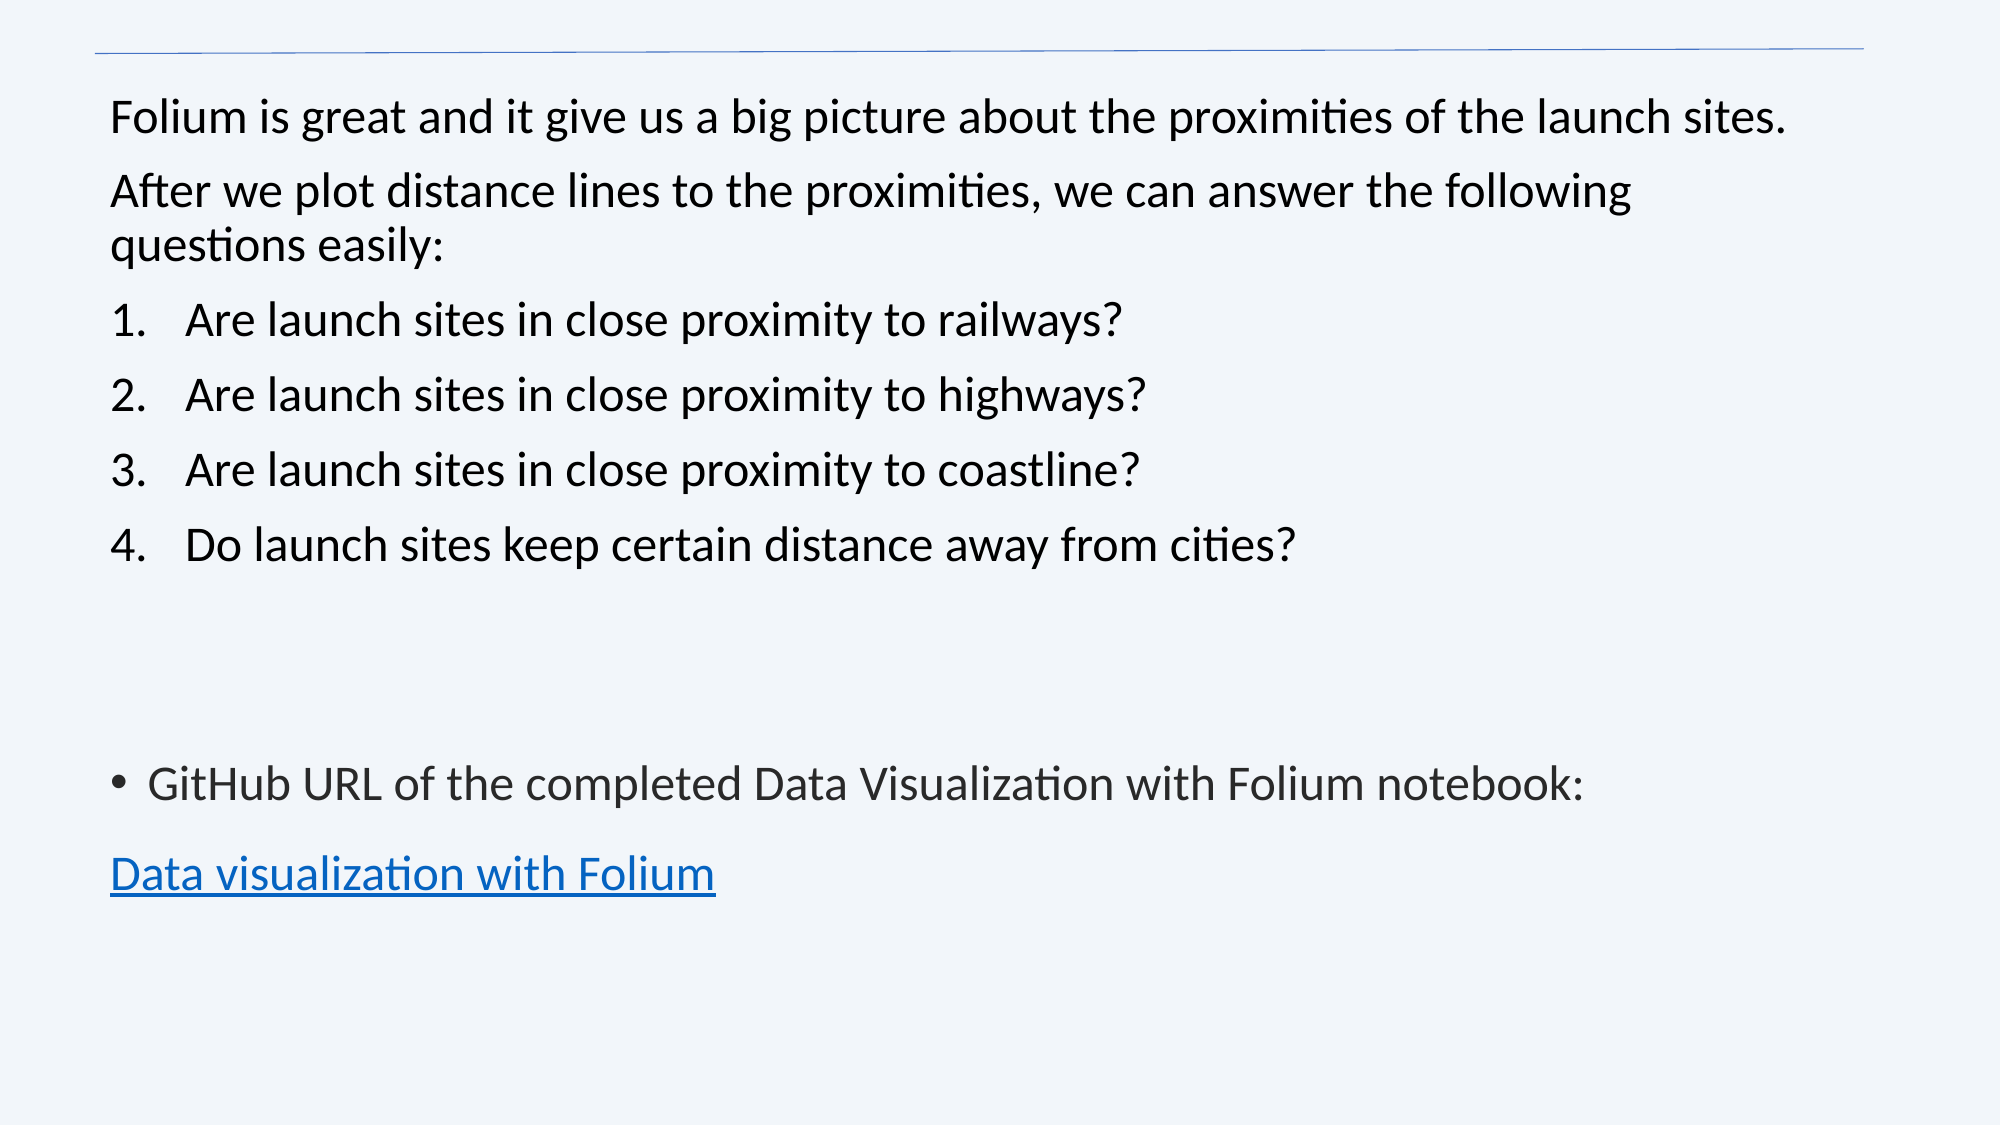

Folium is great and it give us a big picture about the proximities of the launch sites.
After we plot distance lines to the proximities, we can answer the following questions easily:
Are launch sites in close proximity to railways?
Are launch sites in close proximity to highways?
Are launch sites in close proximity to coastline?
Do launch sites keep certain distance away from cities?

GitHub URL of the completed Data Visualization with Folium notebook:
Data visualization with Folium